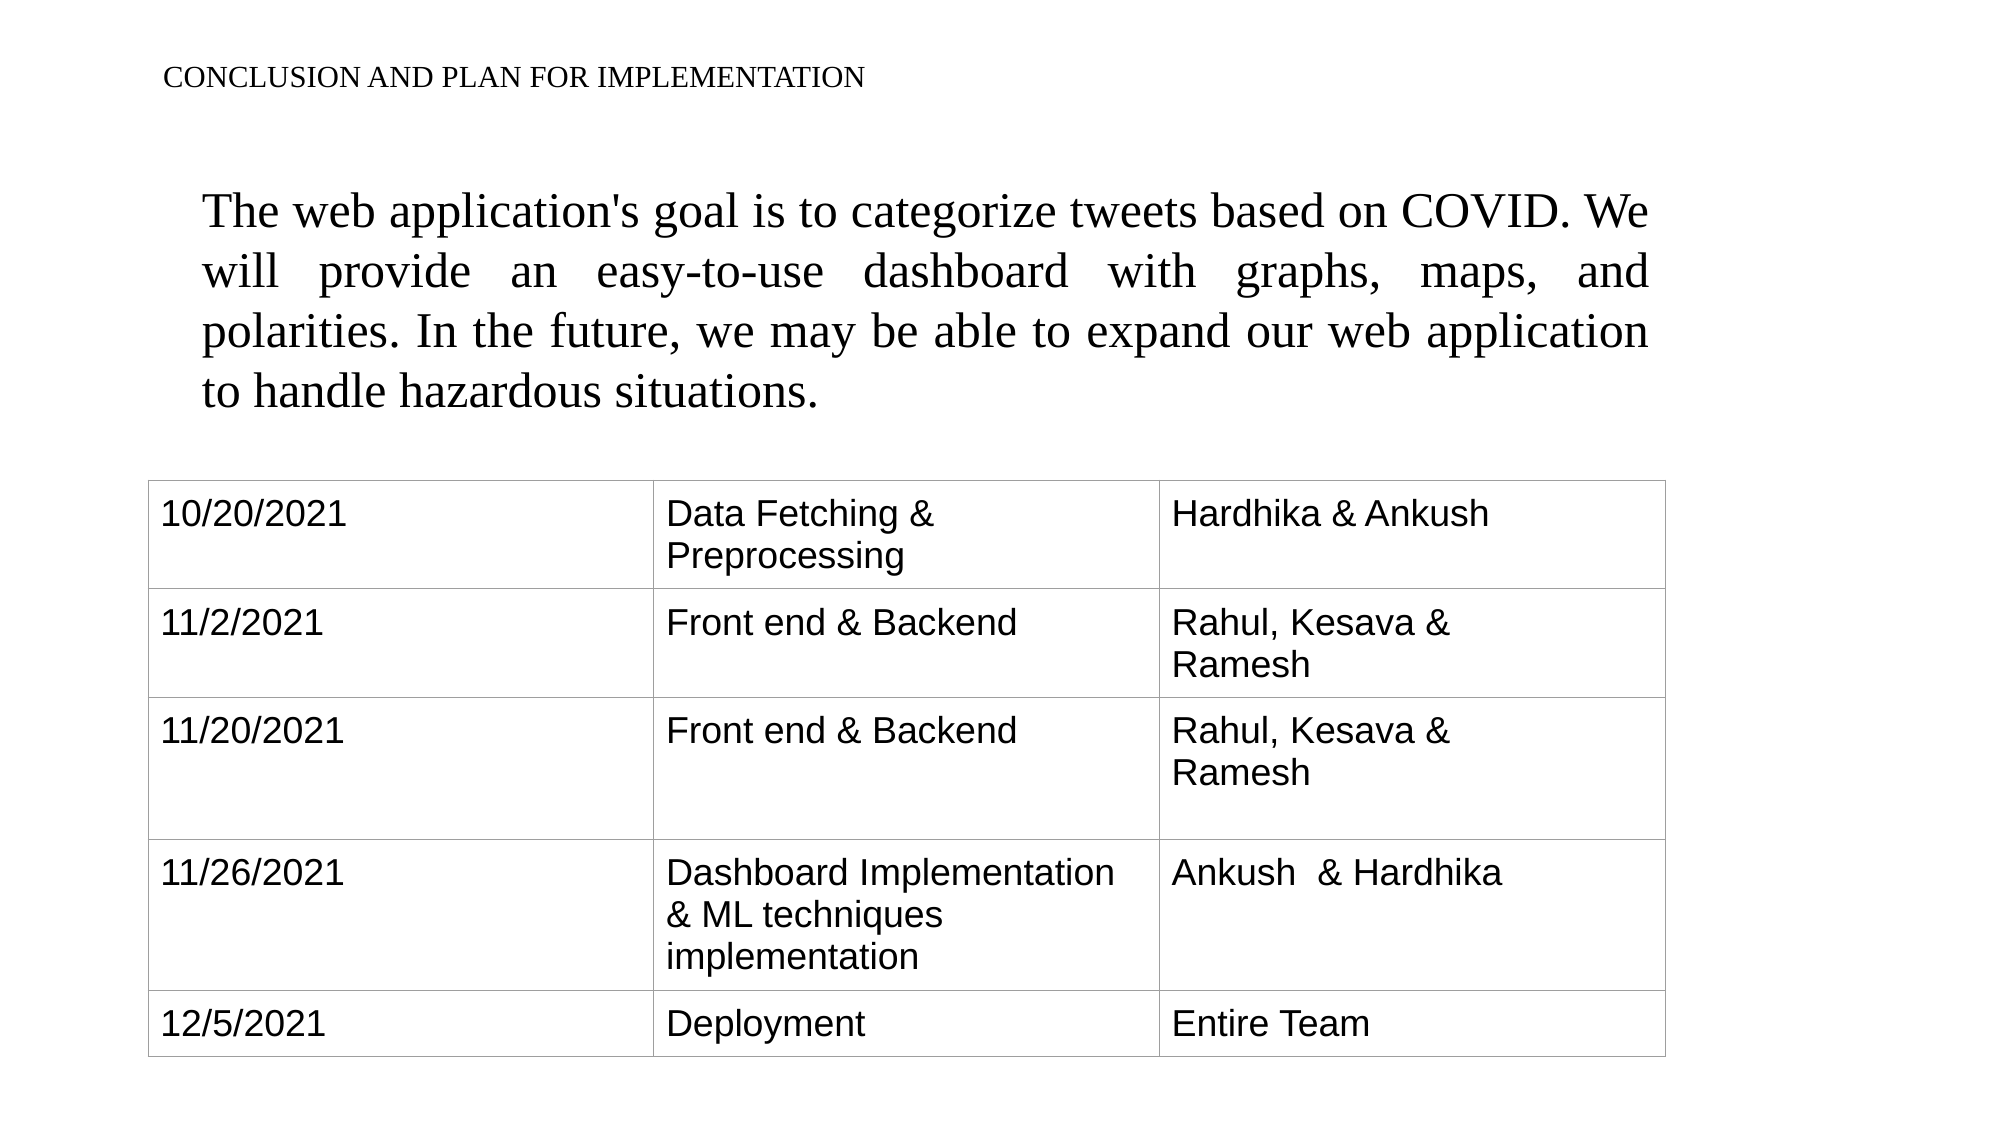

# CONCLUSION AND PLAN FOR IMPLEMENTATION
The web application's goal is to categorize tweets based on COVID. We will provide an easy-to-use dashboard with graphs, maps, and polarities. In the future, we may be able to expand our web application to handle hazardous situations.
| 10/20/2021 | Data Fetching & Preprocessing | Hardhika & Ankush |
| --- | --- | --- |
| 11/2/2021 | Front end & Backend | Rahul, Kesava & Ramesh |
| 11/20/2021 | Front end & Backend | Rahul, Kesava & Ramesh |
| 11/26/2021 | Dashboard Implementation & ML techniques implementation | Ankush & Hardhika |
| 12/5/2021 | Deployment | Entire Team |